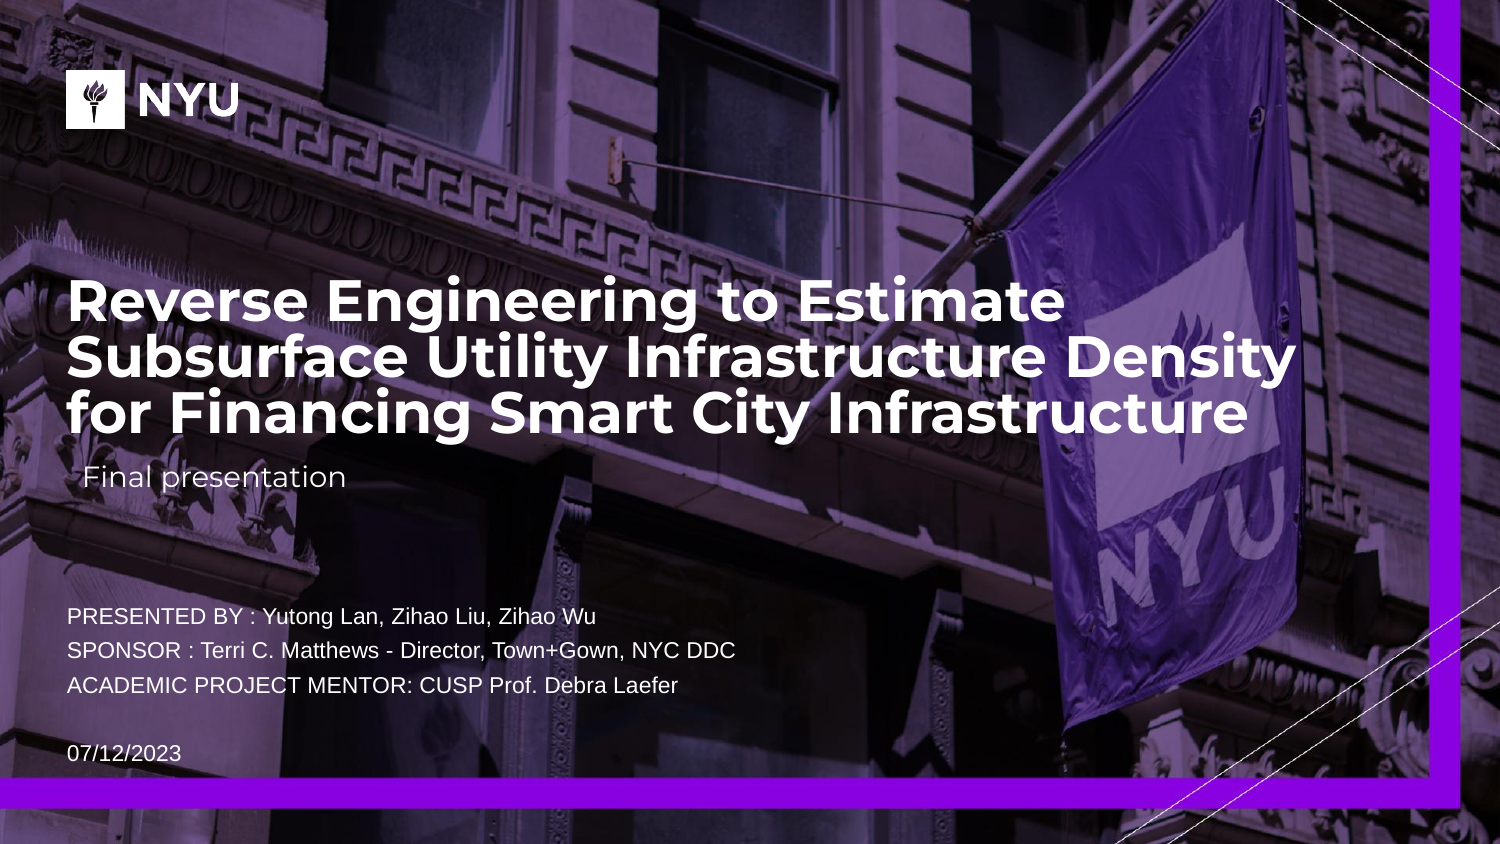

# Reverse Engineering to Estimate Subsurface Utility Infrastructure Density
for Financing Smart City Infrastructure
Final presentation
PRESENTED BY : Yutong Lan, Zihao Liu, Zihao Wu
SPONSOR : Terri C. Matthews - Director, Town+Gown, NYC DDC
ACADEMIC PROJECT MENTOR: CUSP Prof. Debra Laefer

07/12/2023